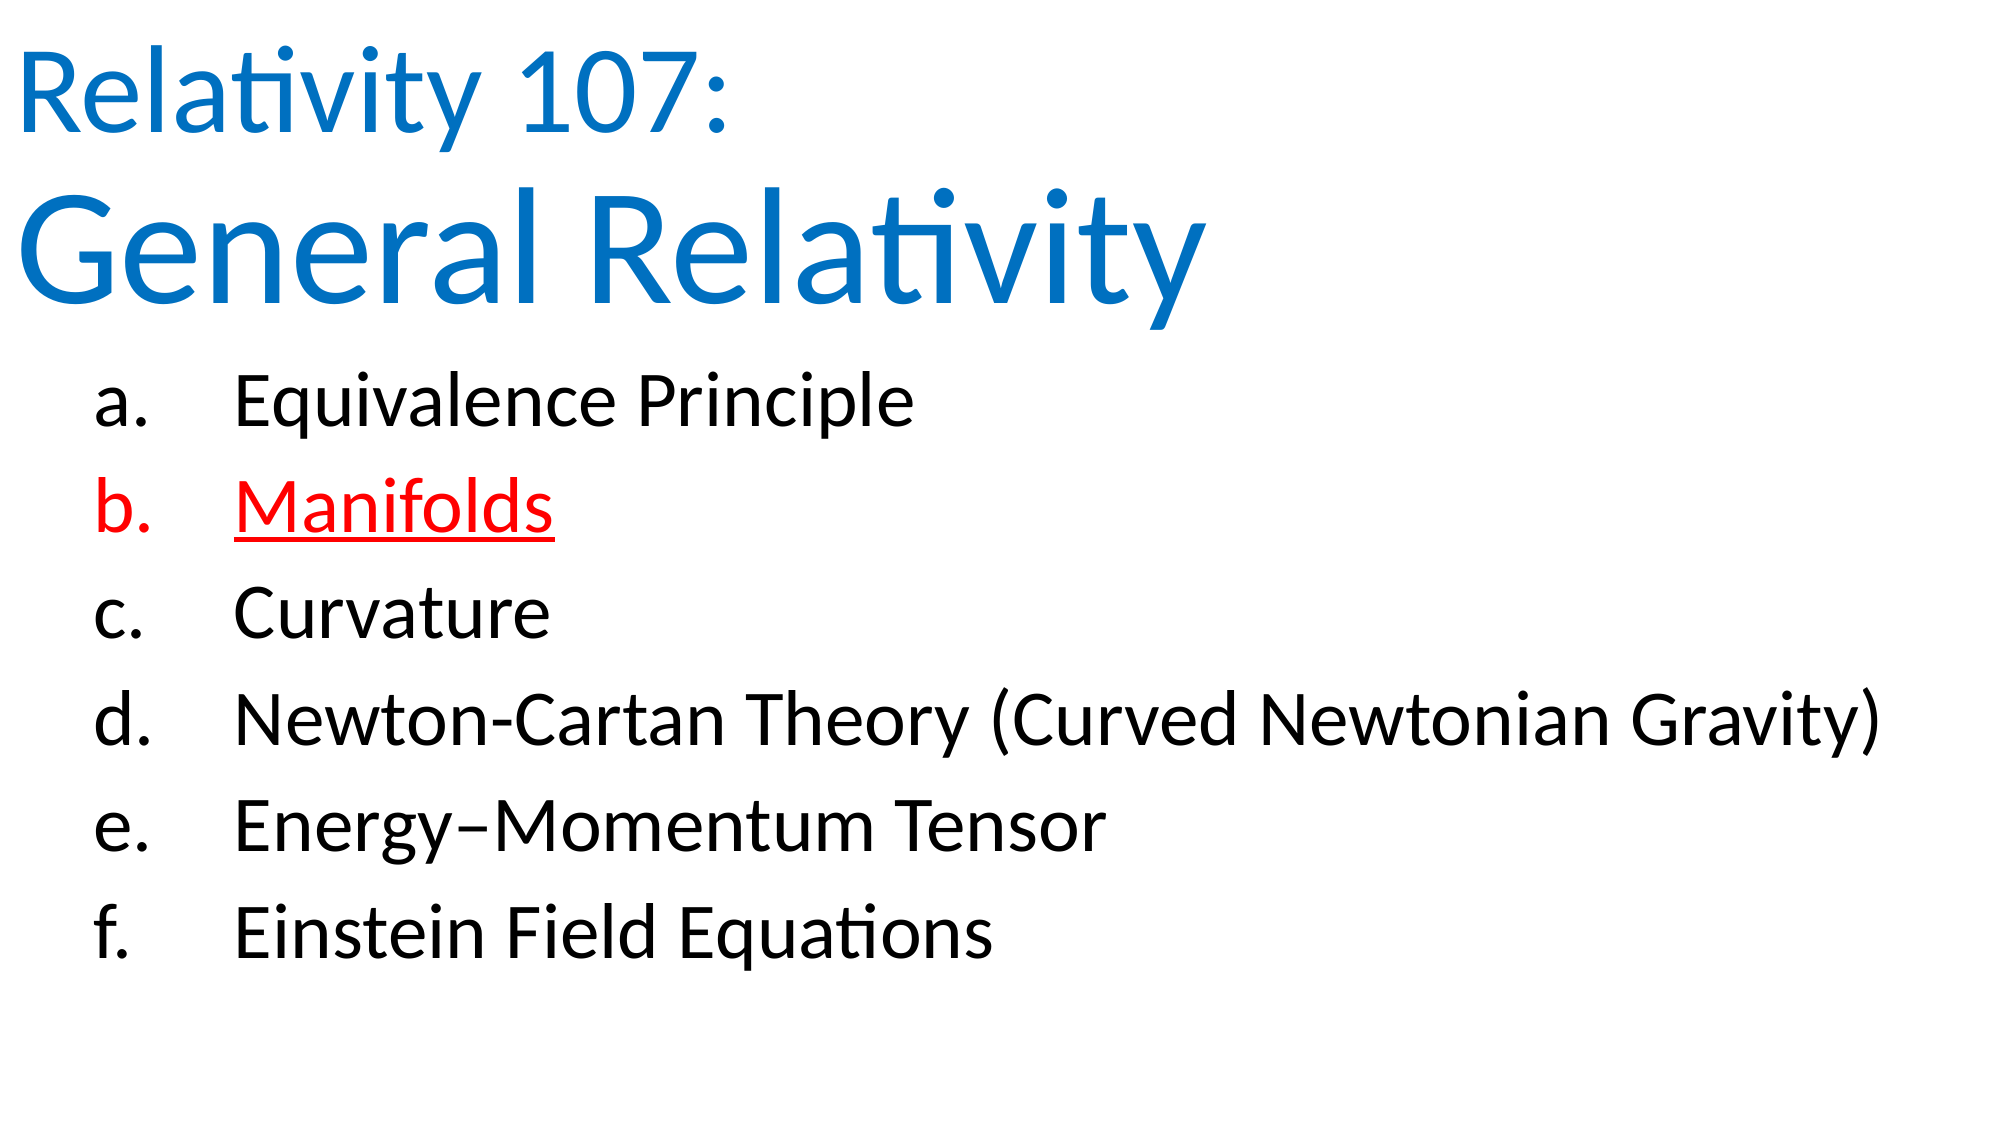

# Relativity 107: General Relativity
Equivalence Principle
Manifolds
Curvature
Newton-Cartan Theory (Curved Newtonian Gravity)
Energy–Momentum Tensor
Einstein Field Equations